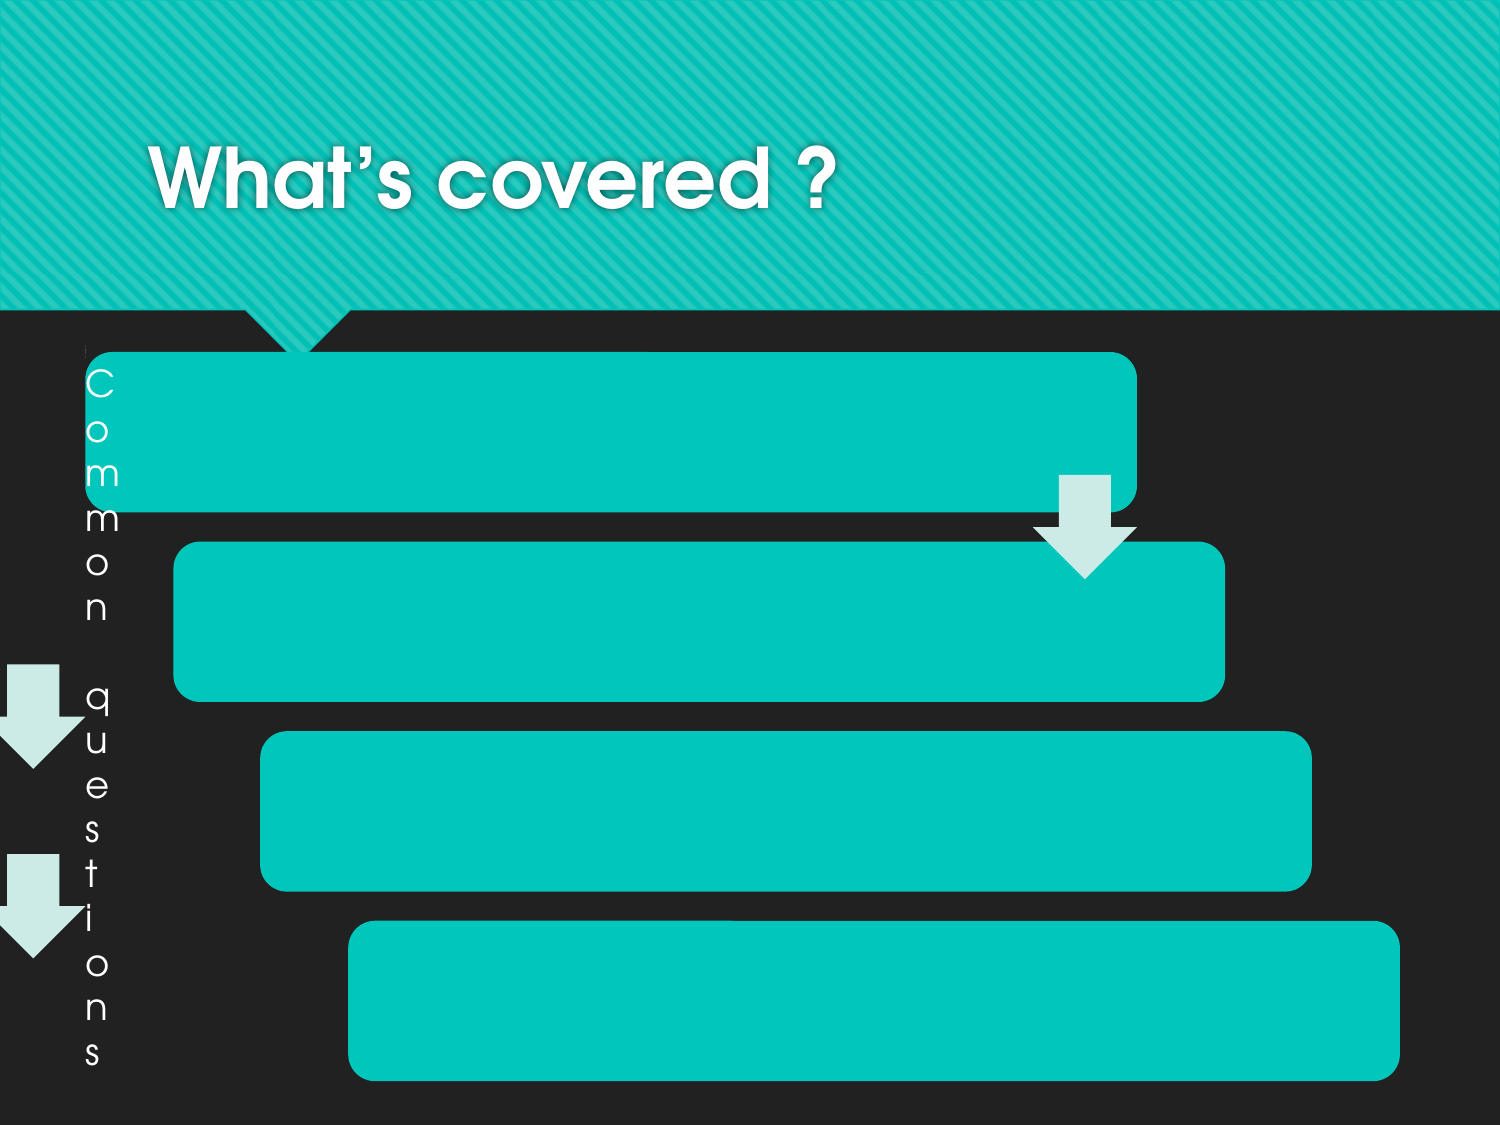

# What’s covered ?
Preparation
Common questions